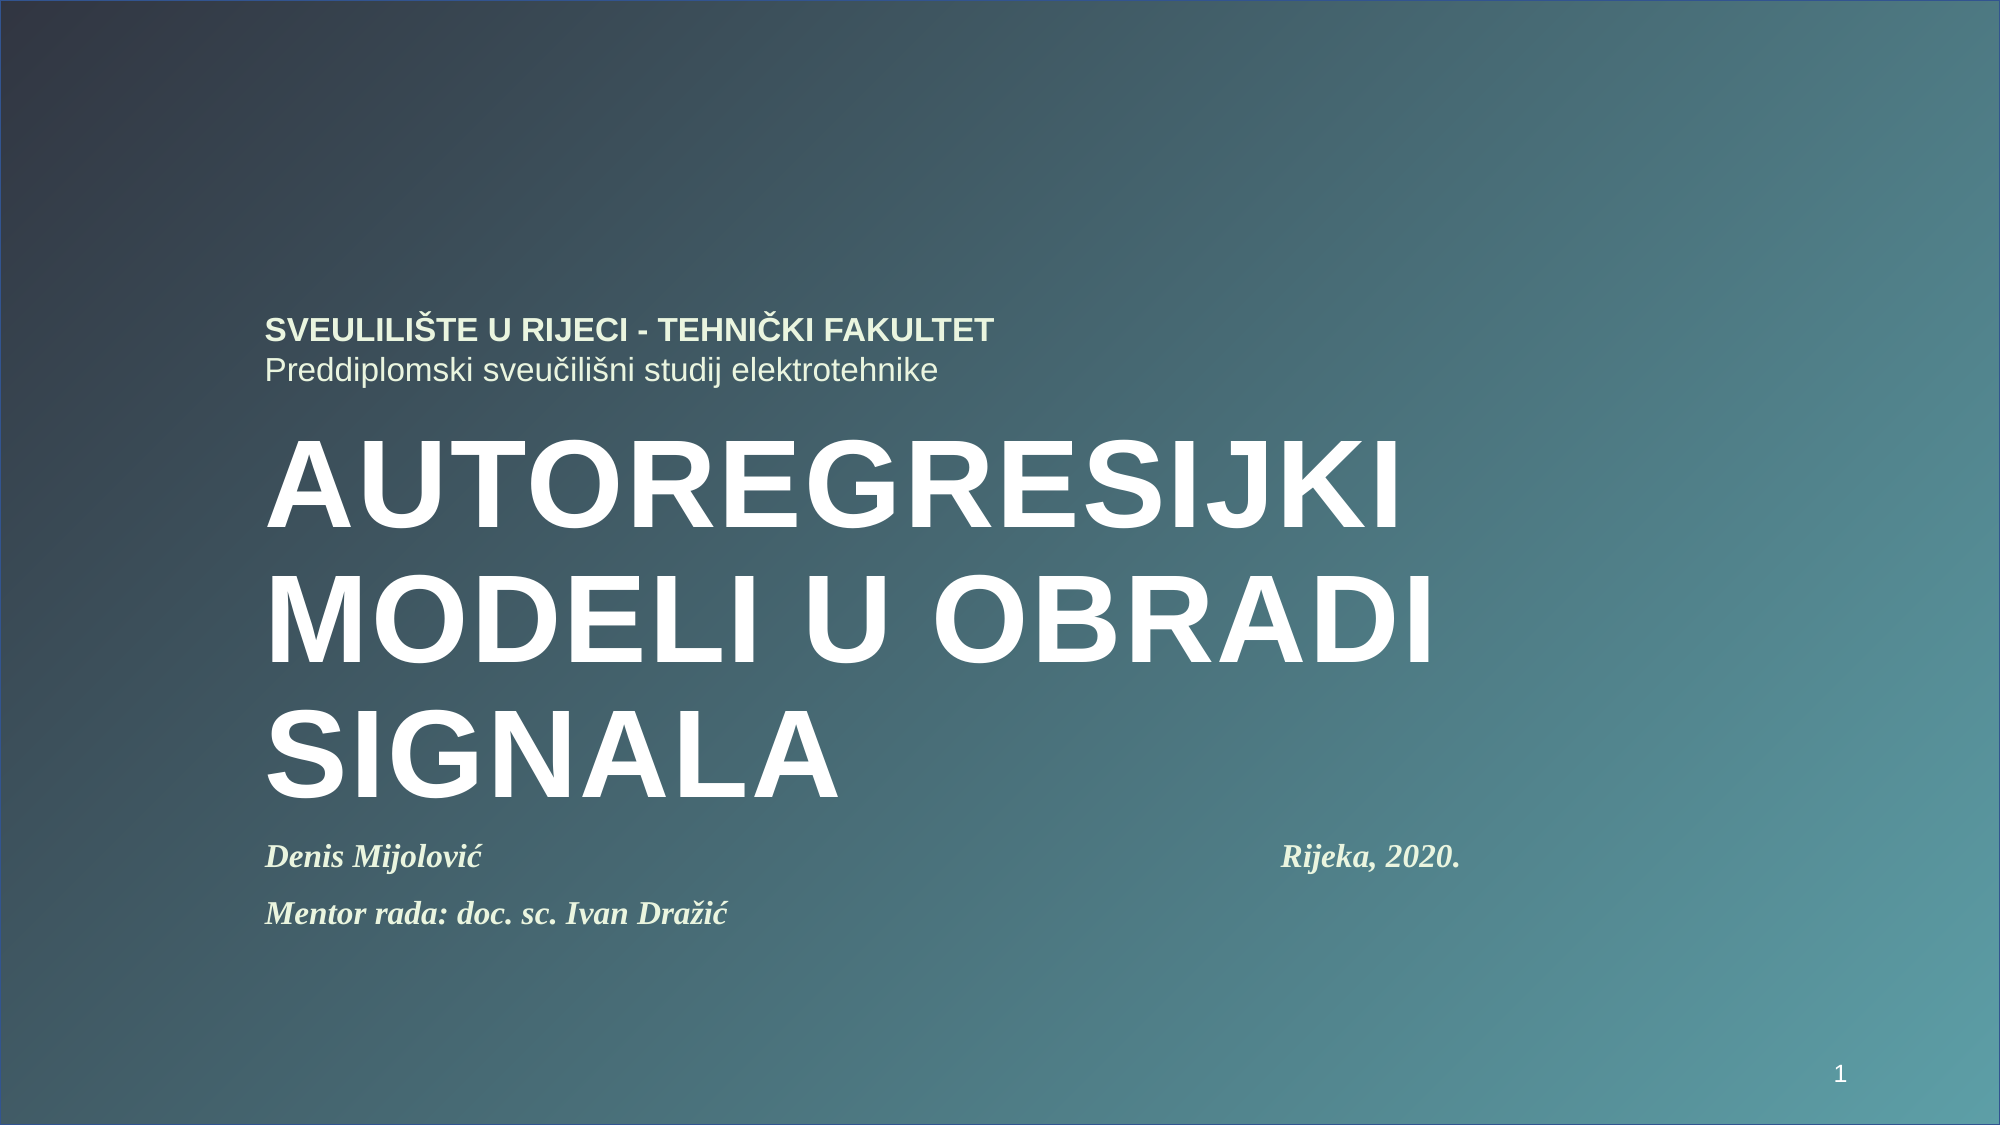

SVEULILIŠTE U RIJECI - TEHNIČKI FAKULTET
Preddiplomski sveučilišni studij elektrotehnike
# AUTOREGRESIJKI MODELI U OBRADI SIGNALA
Rijeka, 2020.
Denis Mijolović
Mentor rada: doc. sc. Ivan Dražić

1